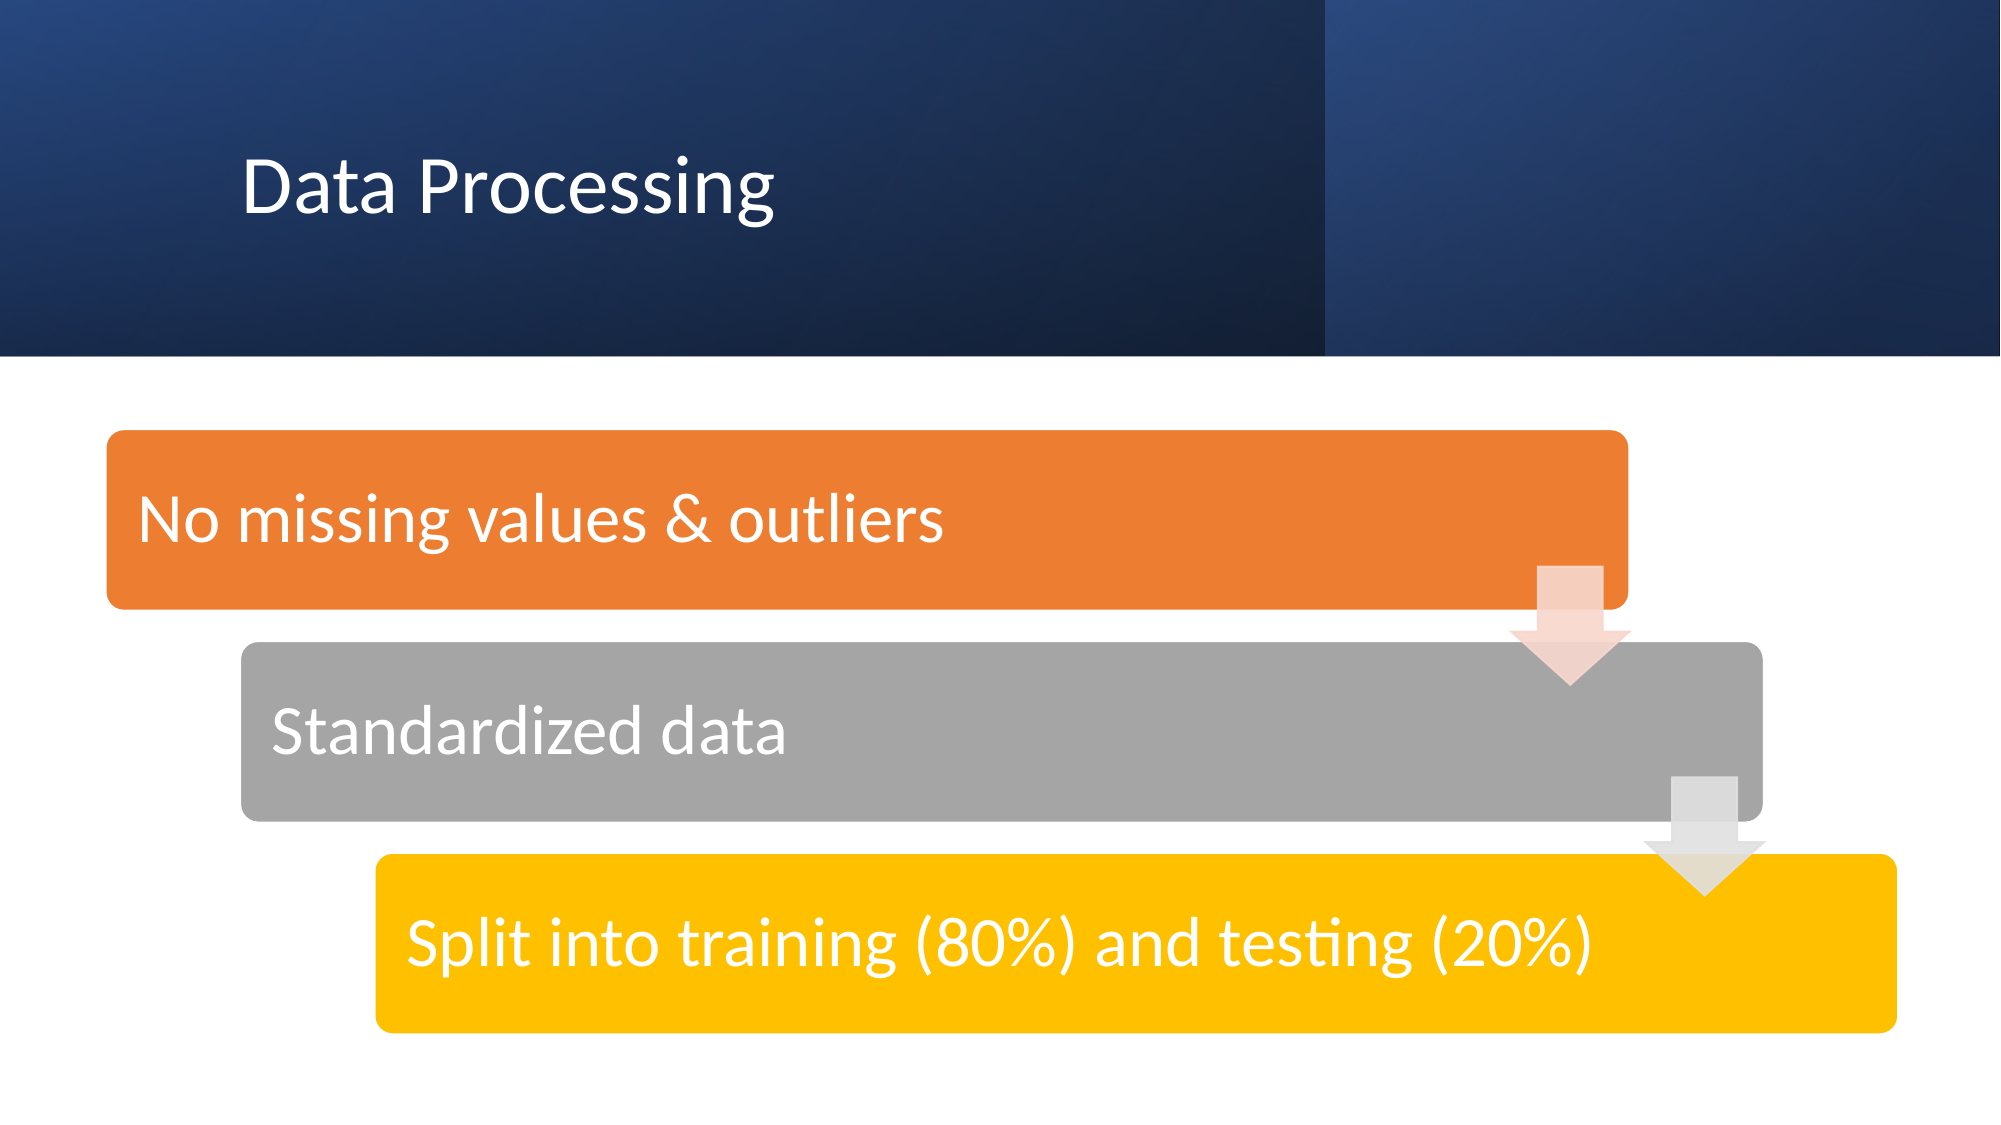

# Data Processing
No missing values & outliers
Standardized data
Split into training (80%) and testing (20%)